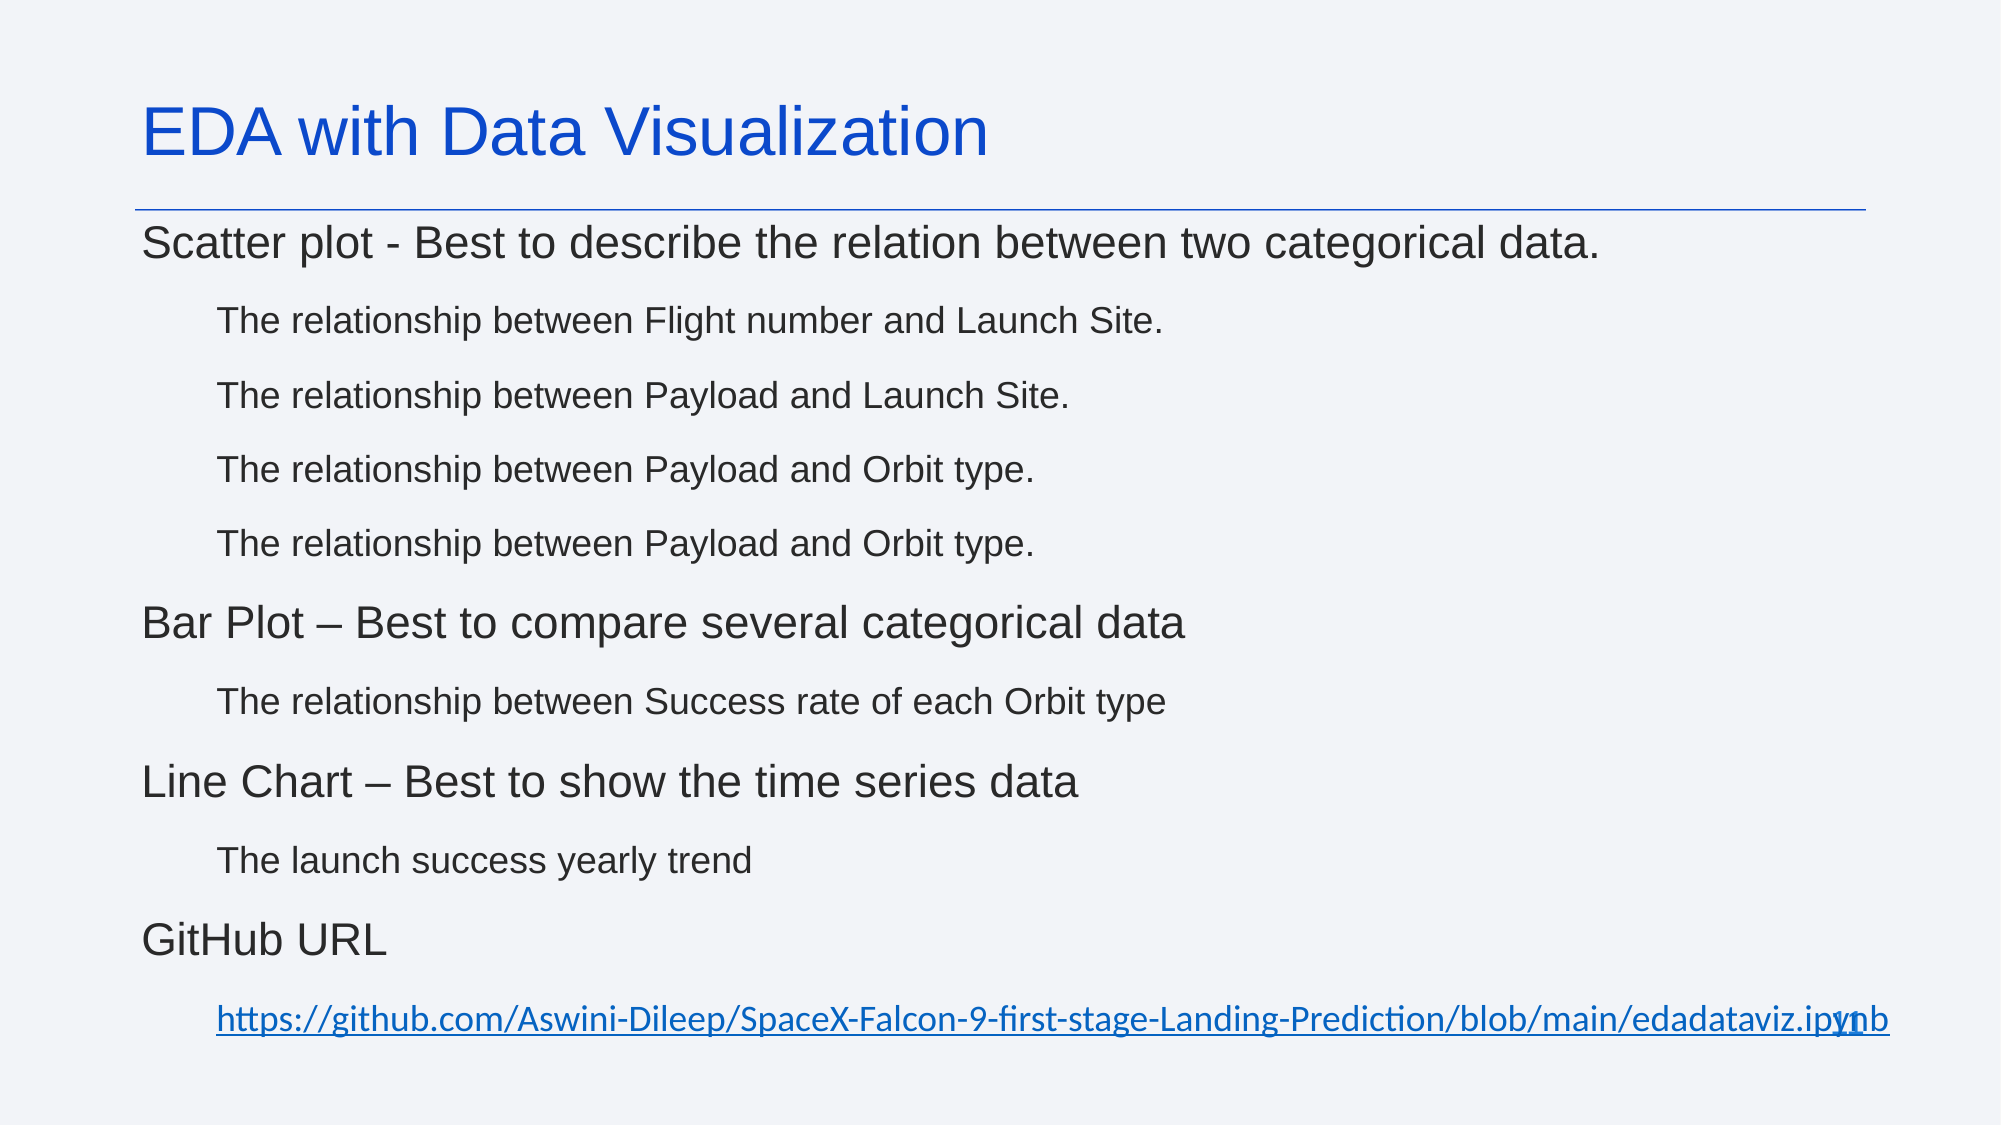

EDA with Data Visualization
Scatter plot - Best to describe the relation between two categorical data.
The relationship between Flight number and Launch Site.
The relationship between Payload and Launch Site.
The relationship between Payload and Orbit type.
The relationship between Payload and Orbit type.
Bar Plot – Best to compare several categorical data
The relationship between Success rate of each Orbit type
Line Chart – Best to show the time series data
The launch success yearly trend
GitHub URL
https://github.com/Aswini-Dileep/SpaceX-Falcon-9-first-stage-Landing-Prediction/blob/main/edadataviz.ipynb
11